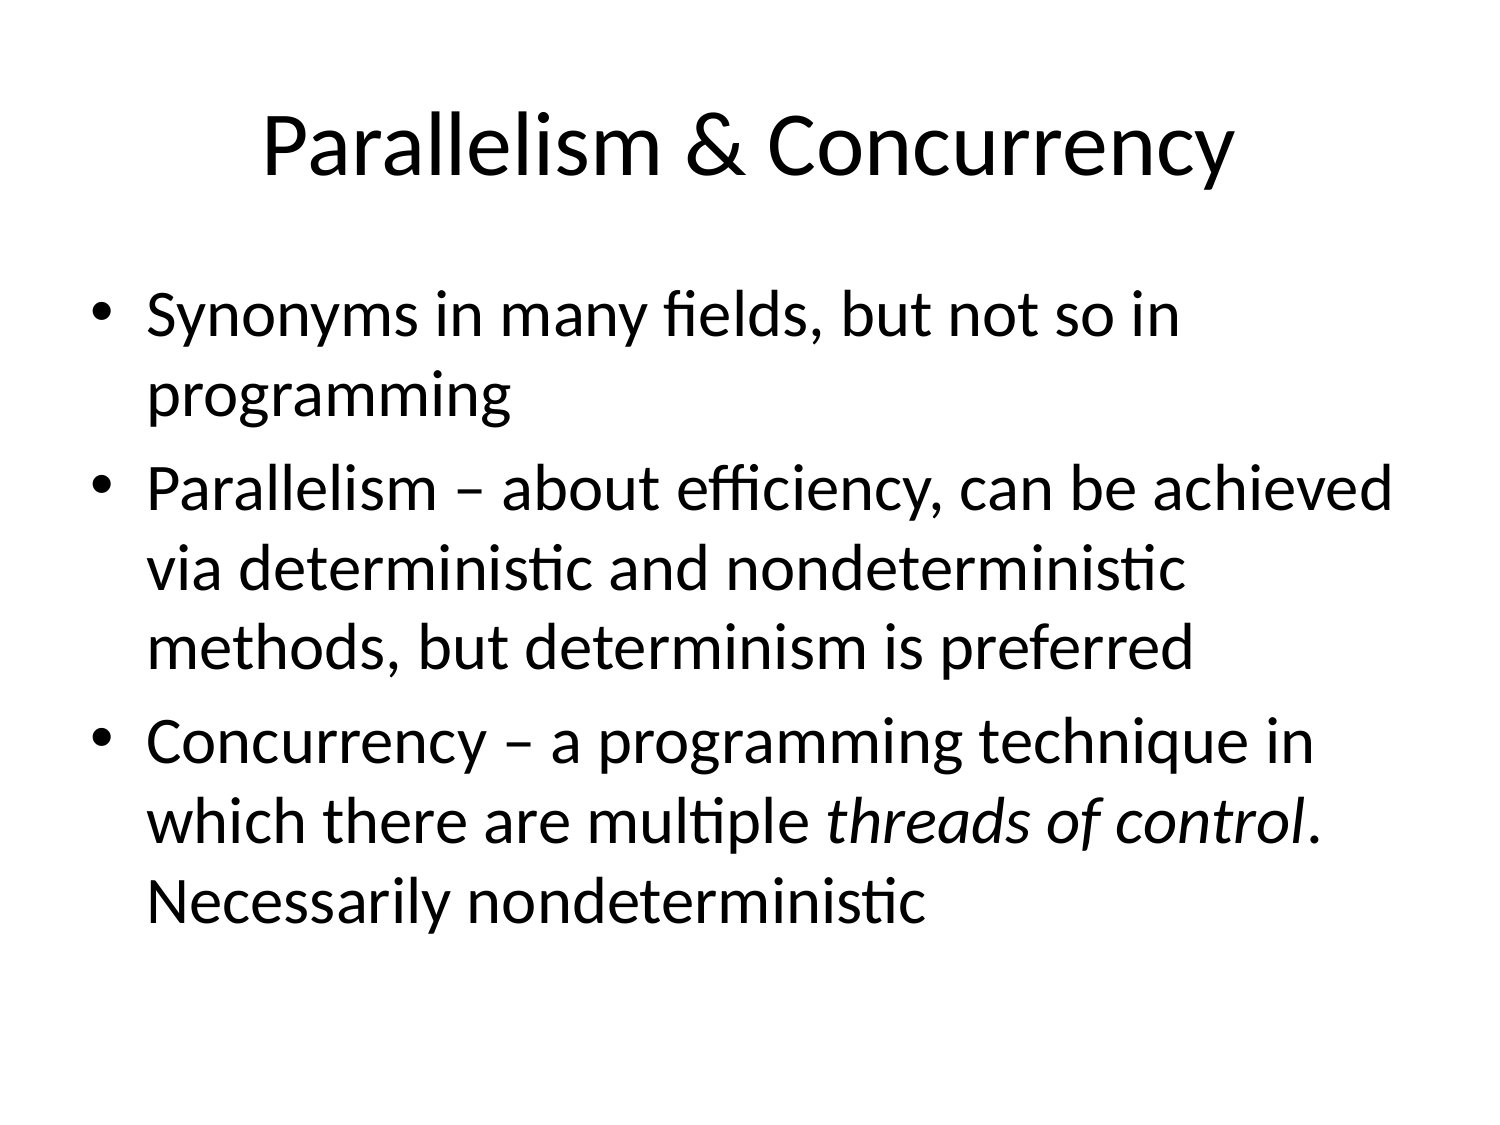

# Parallelism & Concurrency
Synonyms in many fields, but not so in programming
Parallelism – about efficiency, can be achieved via deterministic and nondeterministic methods, but determinism is preferred
Concurrency – a programming technique in which there are multiple threads of control. Necessarily nondeterministic